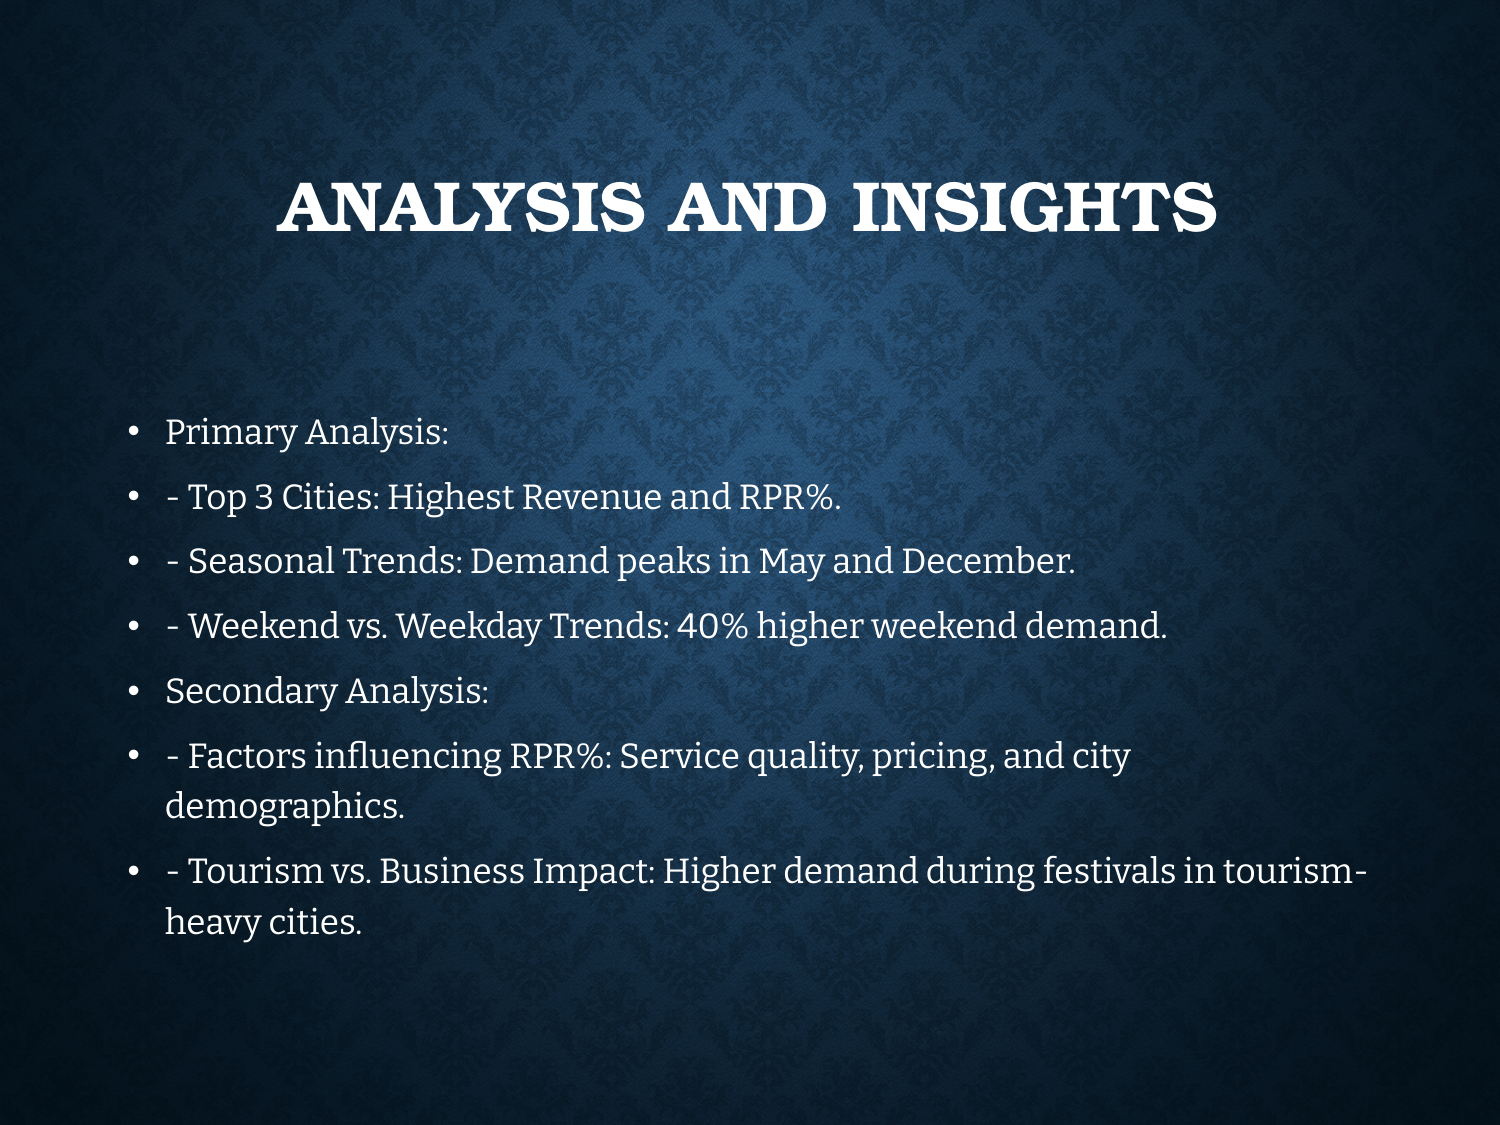

# Analysis and Insights

Primary Analysis:
- Top 3 Cities: Highest Revenue and RPR%.
- Seasonal Trends: Demand peaks in May and December.
- Weekend vs. Weekday Trends: 40% higher weekend demand.
Secondary Analysis:
- Factors influencing RPR%: Service quality, pricing, and city demographics.
- Tourism vs. Business Impact: Higher demand during festivals in tourism-heavy cities.